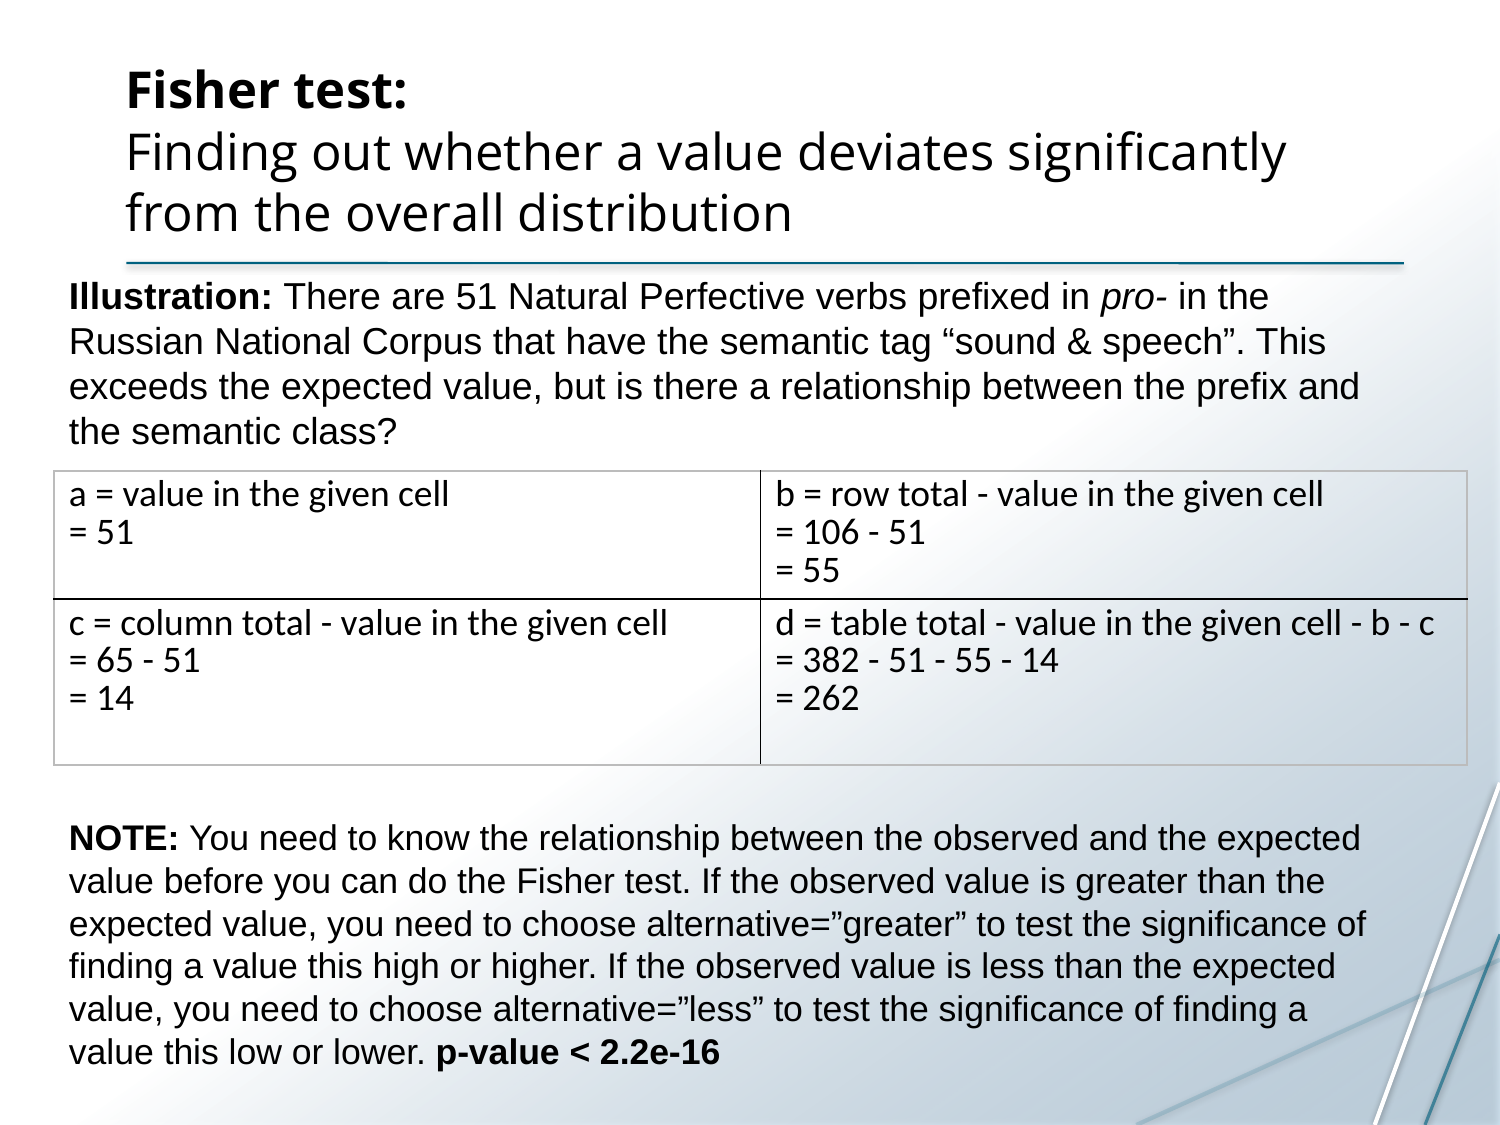

# Fisher test: Finding out whether a value deviates significantly from the overall distribution
Illustration: There are 51 Natural Perfective verbs prefixed in pro- in the Russian National Corpus that have the semantic tag “sound & speech”. This exceeds the expected value, but is there a relationship between the prefix and the semantic class?

| a = value in the given cell = 51 | b = row total - value in the given cell = 106 - 51 = 55 |
| --- | --- |
| c = column total - value in the given cell = 65 - 51 = 14 | d = table total - value in the given cell - b - c = 382 - 51 - 55 - 14 = 262 |
NOTE: You need to know the relationship between the observed and the expected value before you can do the Fisher test. If the observed value is greater than the expected value, you need to choose alternative=”greater” to test the significance of finding a value this high or higher. If the observed value is less than the expected value, you need to choose alternative=”less” to test the significance of finding a value this low or lower. p-value < 2.2e-16